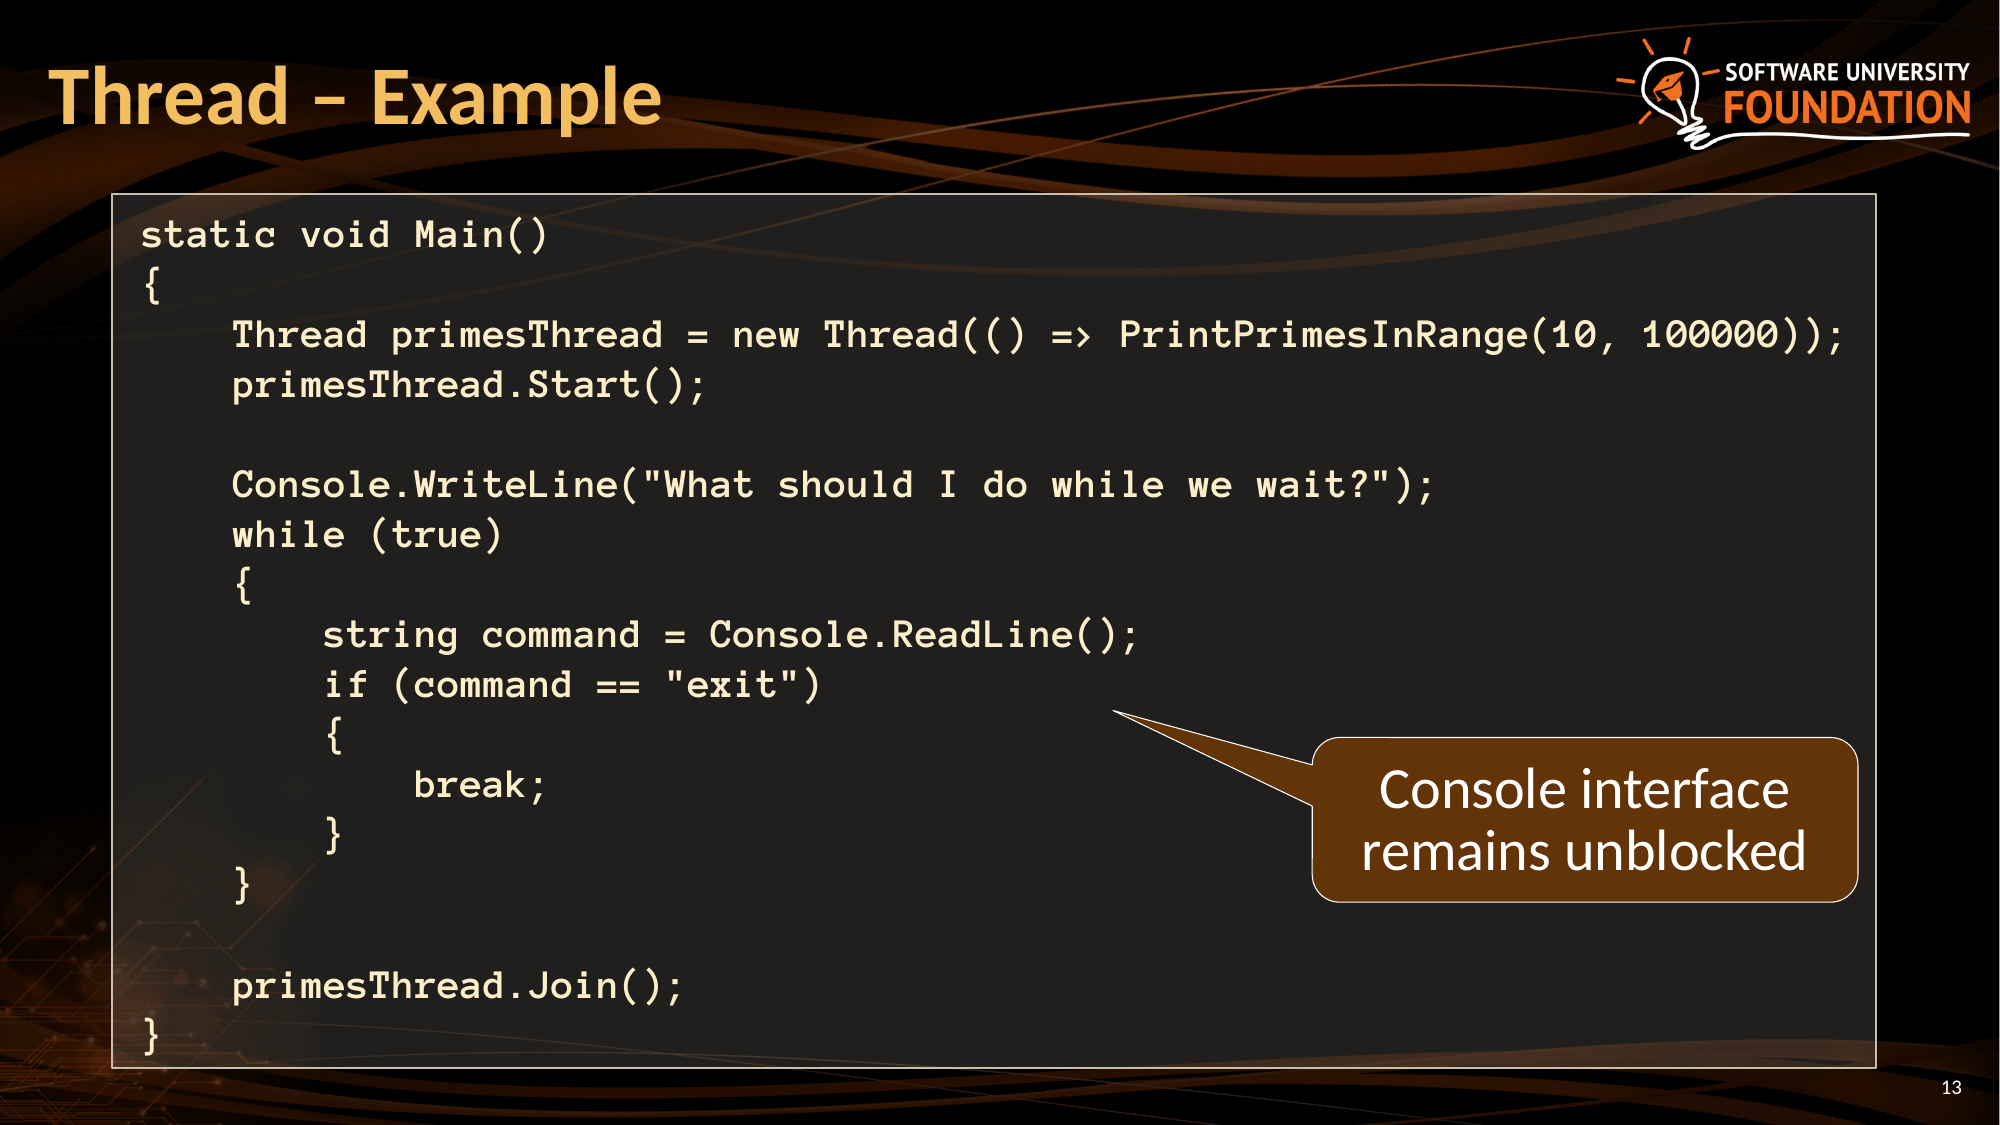

# Thread – Example
static void Main()
{
    Thread primesThread = new Thread(() => PrintPrimesInRange(10, 100000));
    primesThread.Start();

    Console.WriteLine("What should I do while we wait?");
    while (true)
    {
        string command = Console.ReadLine();
        if (command == "exit")
        {
            break;
        }
    }

    primesThread.Join();
}
Console interface
remains unblocked
13